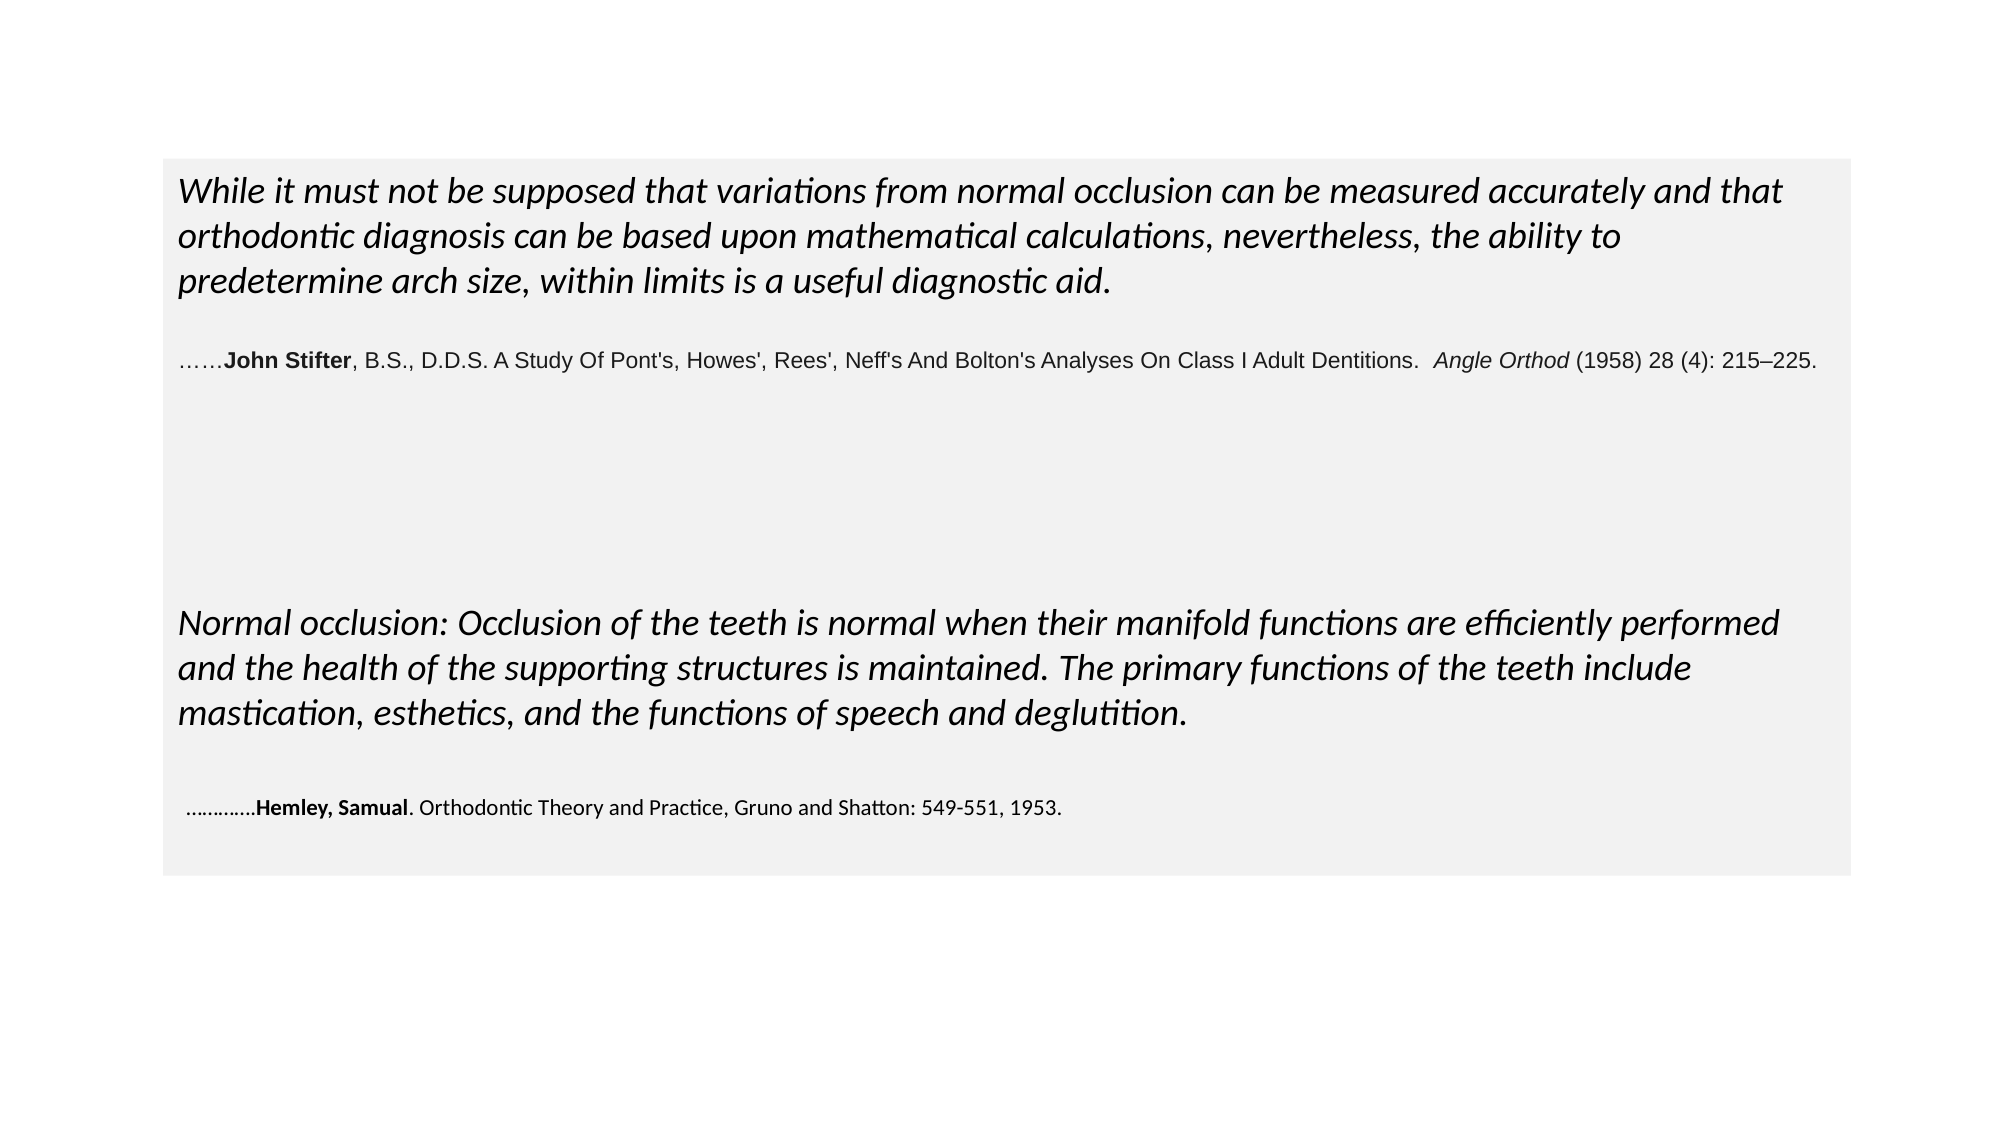

While it must not be supposed that variations from normal occlusion can be measured accurately and that orthodontic diagnosis can be based upon mathematical calculations, nevertheless, the ability to predetermine arch size, within limits is a useful diagnostic aid.

……John Stifter, B.S., D.D.S. A Study Of Pont's, Howes', Rees', Neff's And Bolton's Analyses On Class I Adult Dentitions.  Angle Orthod (1958) 28 (4): 215–225.

Normal occlusion: Occlusion of the teeth is normal when their manifold functions are efficiently performed and the health of the supporting structures is maintained. The primary functions of the teeth include mastication, esthetics, and the functions of speech and deglutition.

 ………….Hemley, Samual. Orthodontic Theory and Practice, Gruno and Shatton: 549-551, 1953.